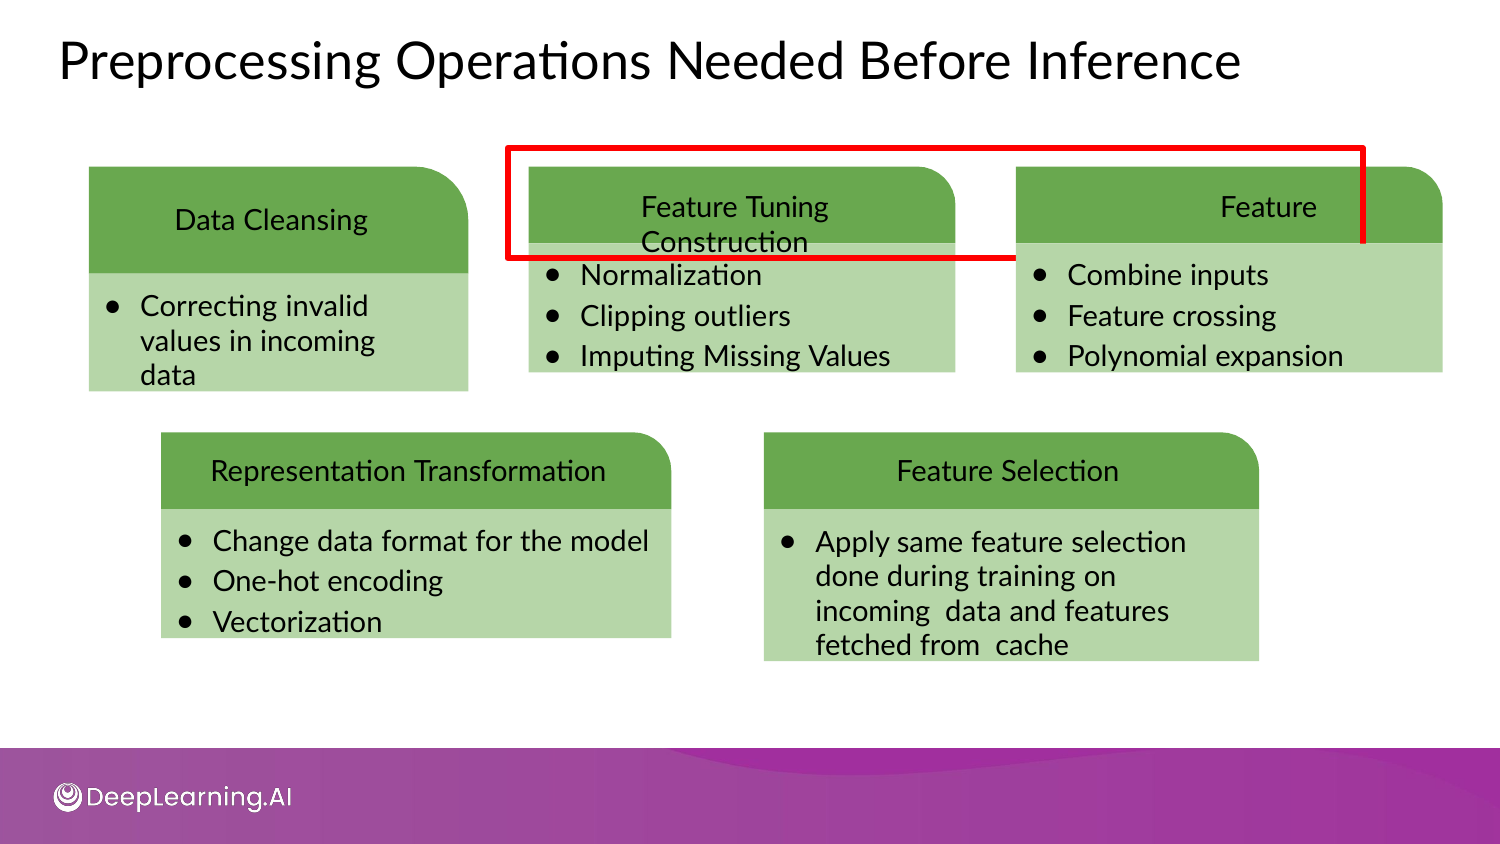

# Preprocessing Operations Needed Before Inference

Feature Tuning	Feature Construction

Data Cleansing
Normalization
Clipping outliers
Imputing Missing Values
Combine inputs
Feature crossing
Polynomial expansion
Correcting invalid  values in incoming data

Representation Transformation	Feature Selection
Change data format for the model
One-hot encoding
Vectorization
Apply same feature selection  done during training on incoming  data and features fetched from  cache